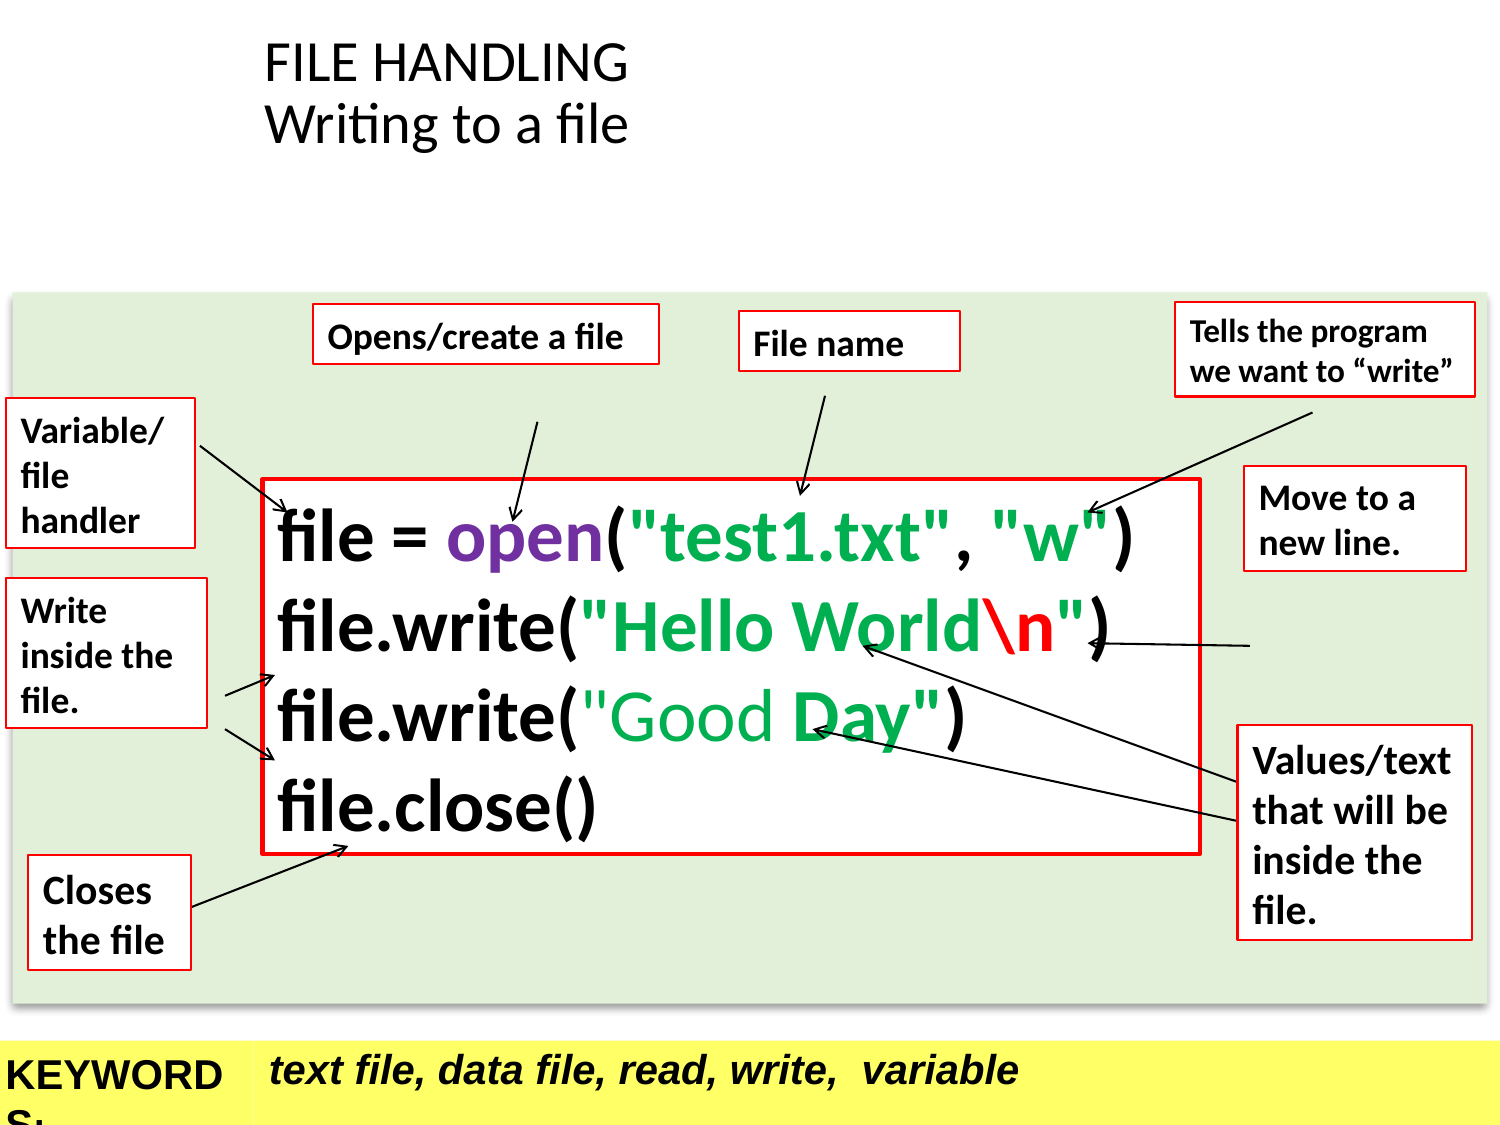

# FILE HANDLING Writing to a file

Tells the program we want to “write”
Opens/create a file
File name
Variable/file handler
Move to a new line.
file = open("test1.txt", "w")
file.write("Hello World\n")
file.write("Good Day")
file.close()
Write inside the file.
Values/text that will be inside the file.
Closes the file
text file, data file, read, write,  variable